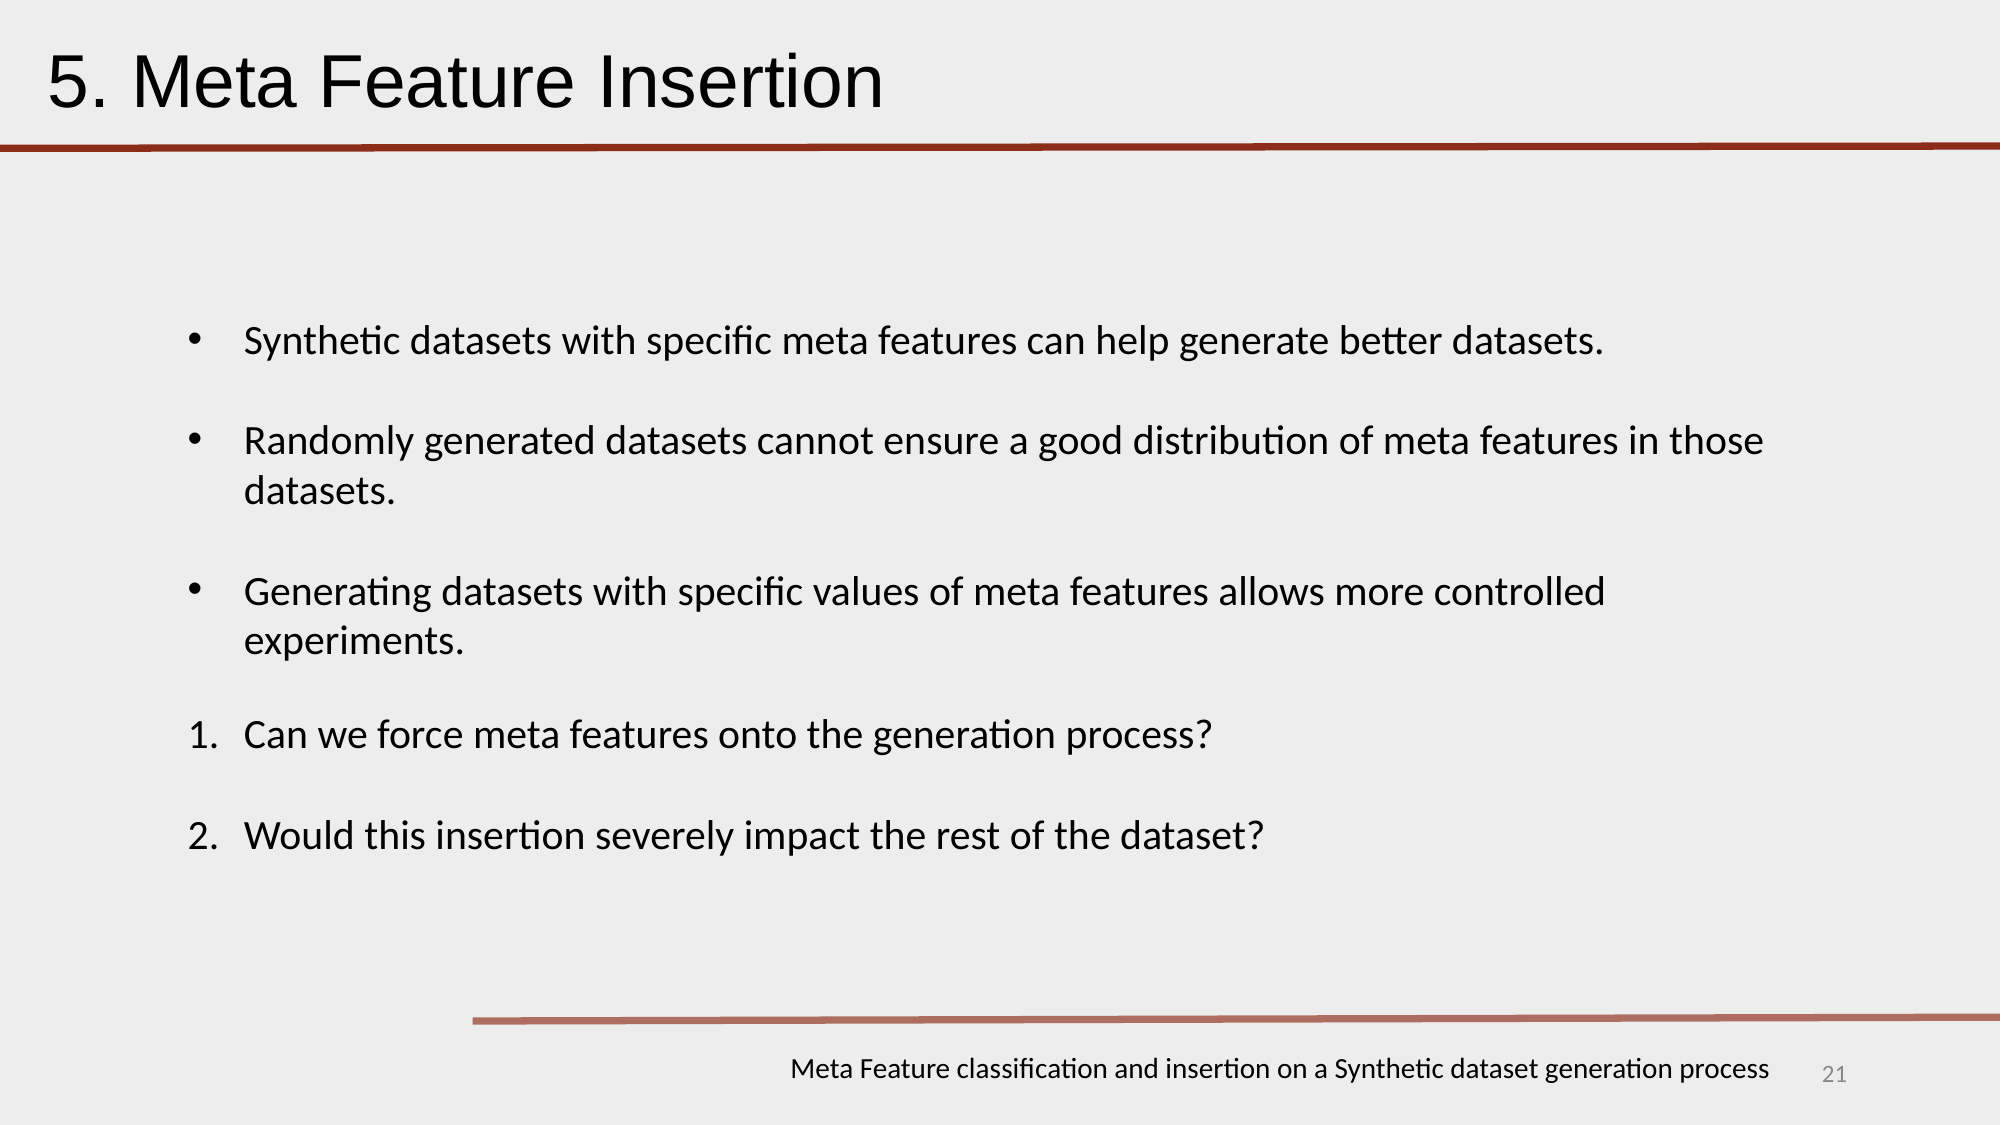

5. Meta Feature Insertion

Synthetic datasets with specific meta features can help generate better datasets.

Randomly generated datasets cannot ensure a good distribution of meta features in those datasets.

Generating datasets with specific values of meta features allows more controlled experiments.
Can we force meta features onto the generation process?

Would this insertion severely impact the rest of the dataset?
Meta Feature classification and insertion on a Synthetic dataset generation process
21